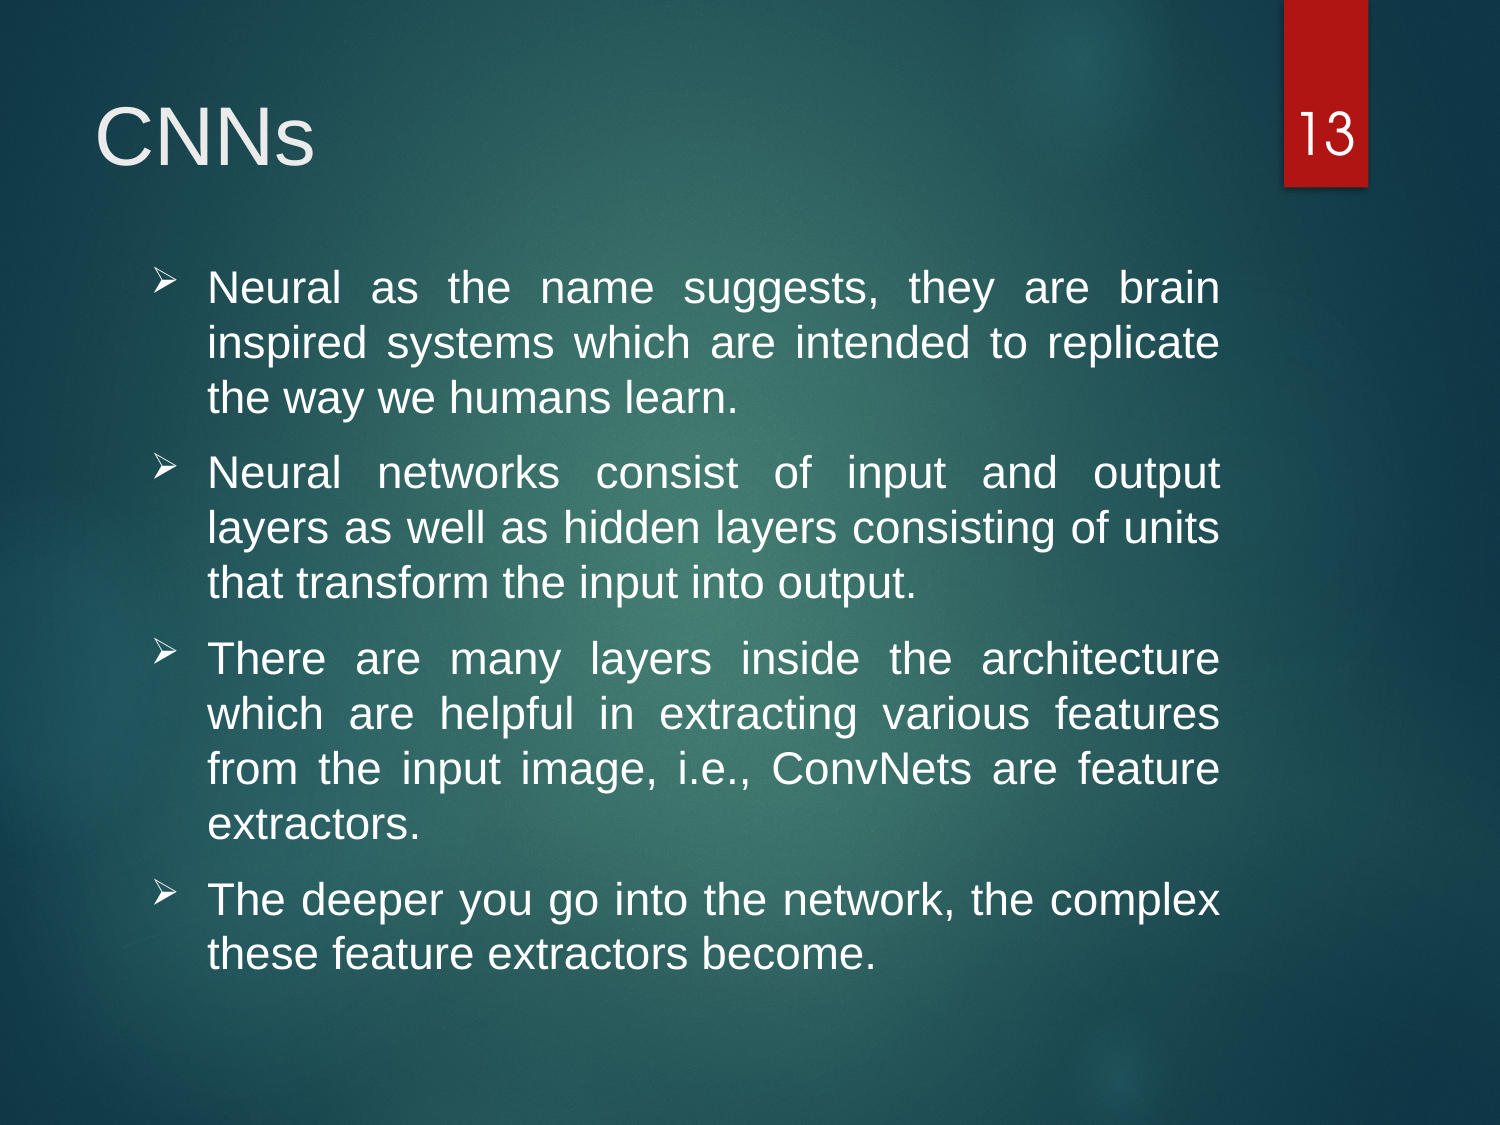

13
# CNNs
Neural as the name suggests, they are brain inspired systems which are intended to replicate the way we humans learn.
Neural networks consist of input and output layers as well as hidden layers consisting of units that transform the input into output.
There are many layers inside the architecture which are helpful in extracting various features from the input image, i.e., ConvNets are feature extractors.
The deeper you go into the network, the complex these feature extractors become.